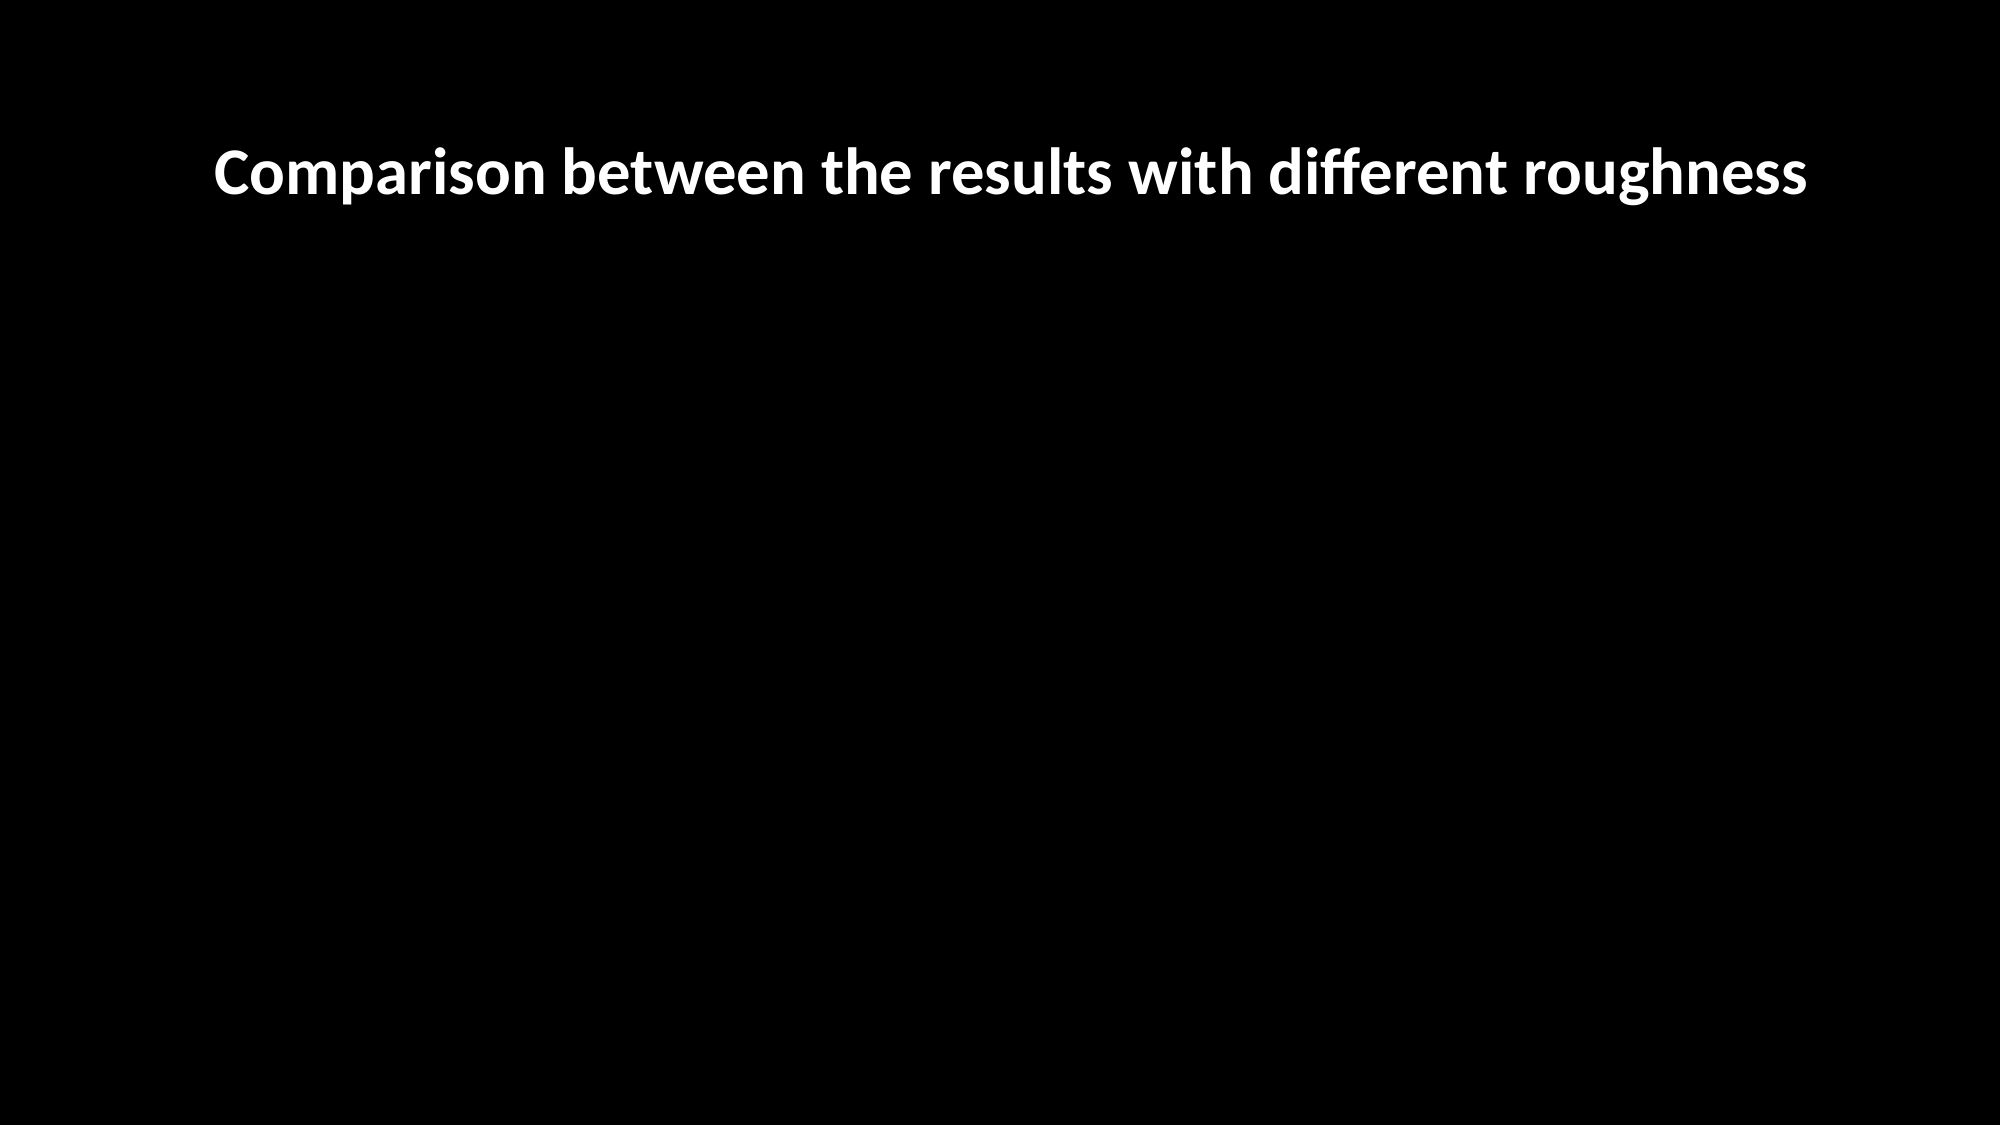

Comparison between the results with different roughness